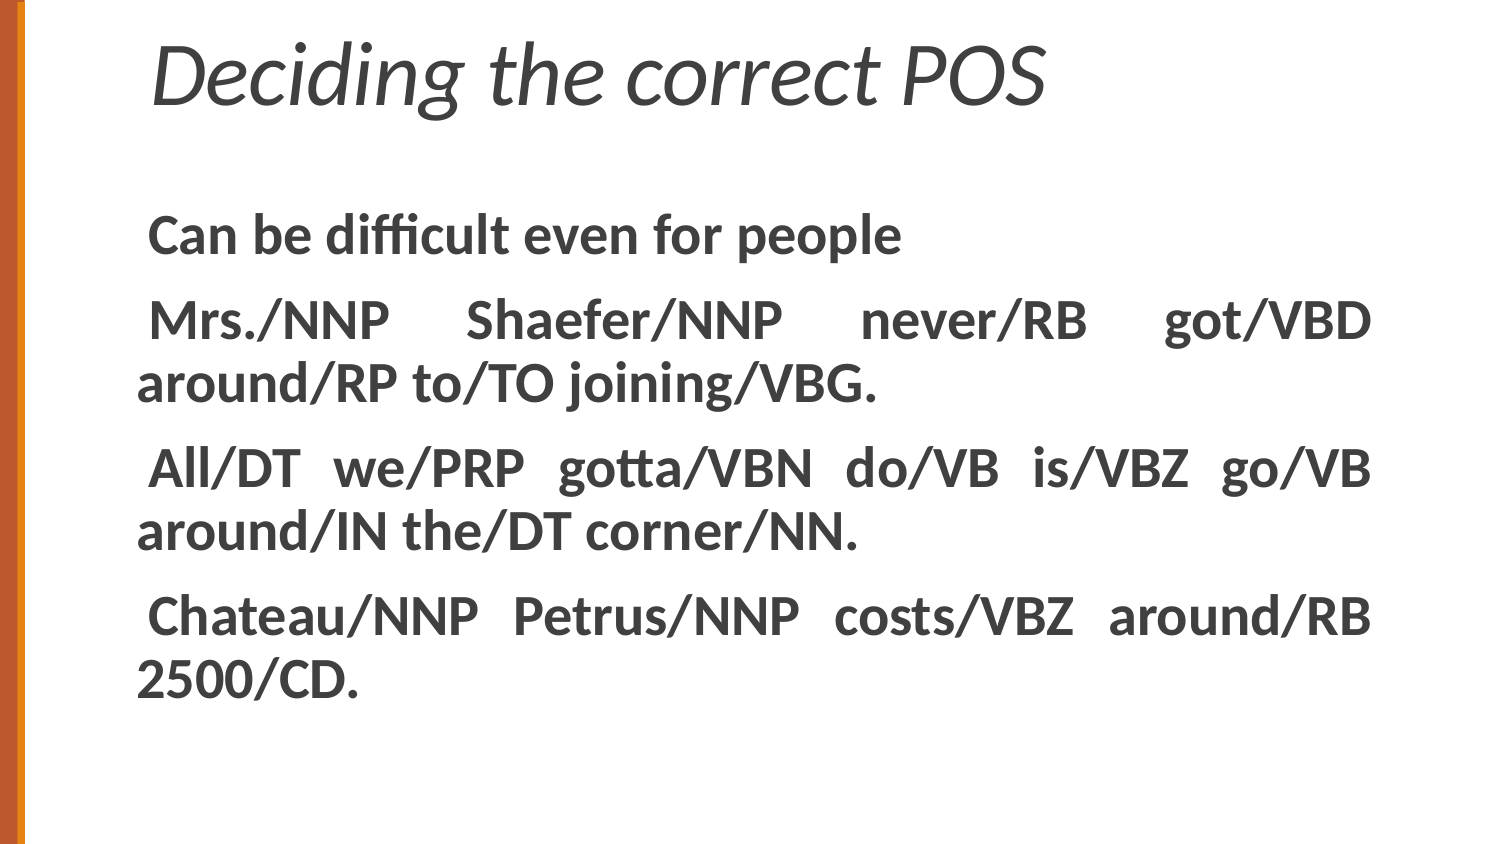

# Deciding the correct POS
Can be difficult even for people
Mrs./NNP Shaefer/NNP never/RB got/VBD around/RP to/TO joining/VBG.
All/DT we/PRP gotta/VBN do/VB is/VBZ go/VB around/IN the/DT corner/NN.
Chateau/NNP Petrus/NNP costs/VBZ around/RB 2500/CD.